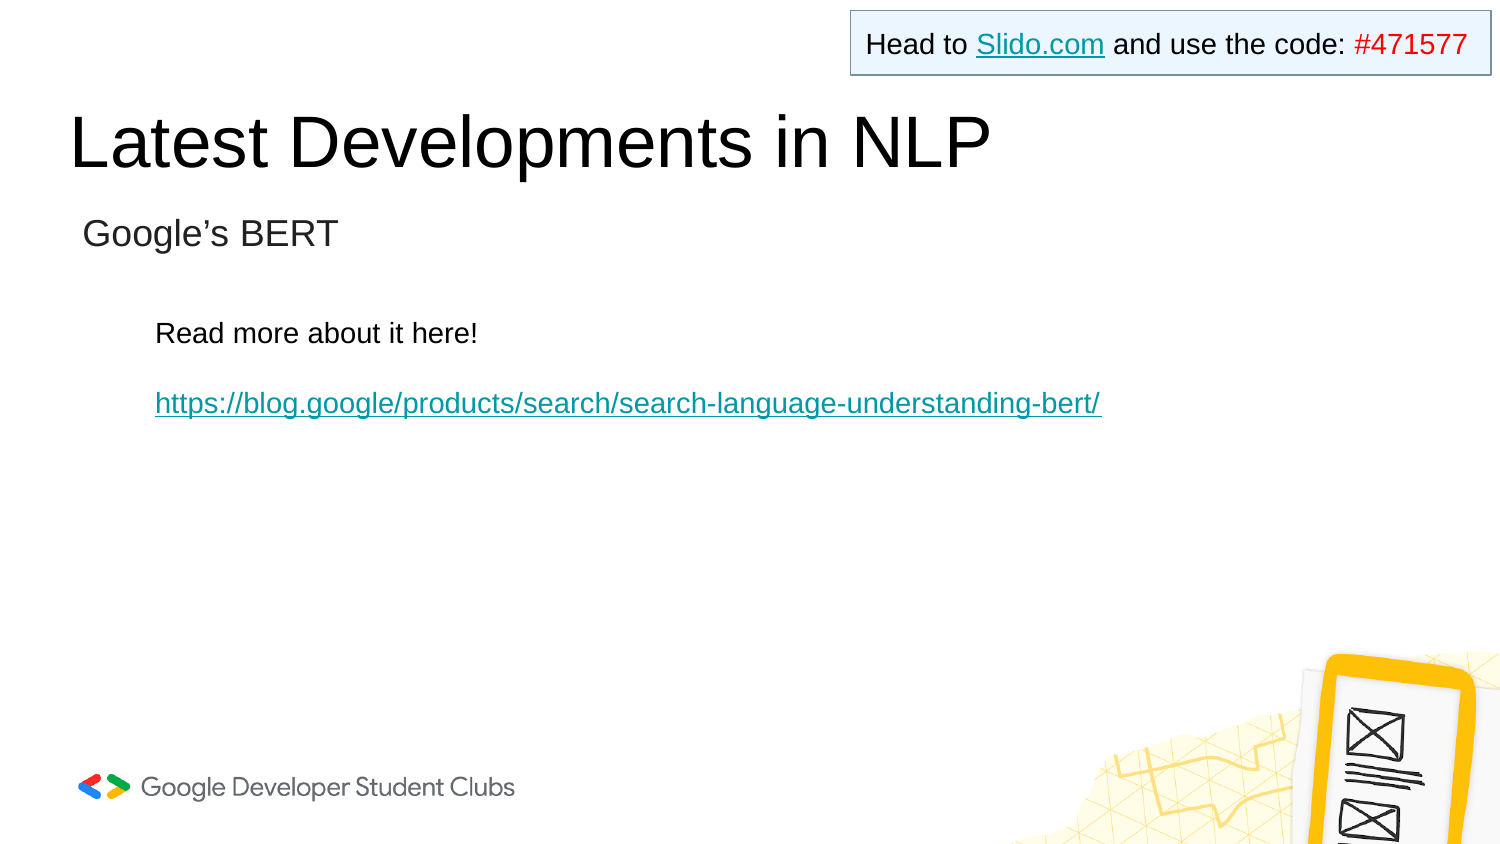

Head to Slido.com and use the code: #471577
# Latest Developments in NLP
Google’s BERT
Read more about it here!

https://blog.google/products/search/search-language-understanding-bert/